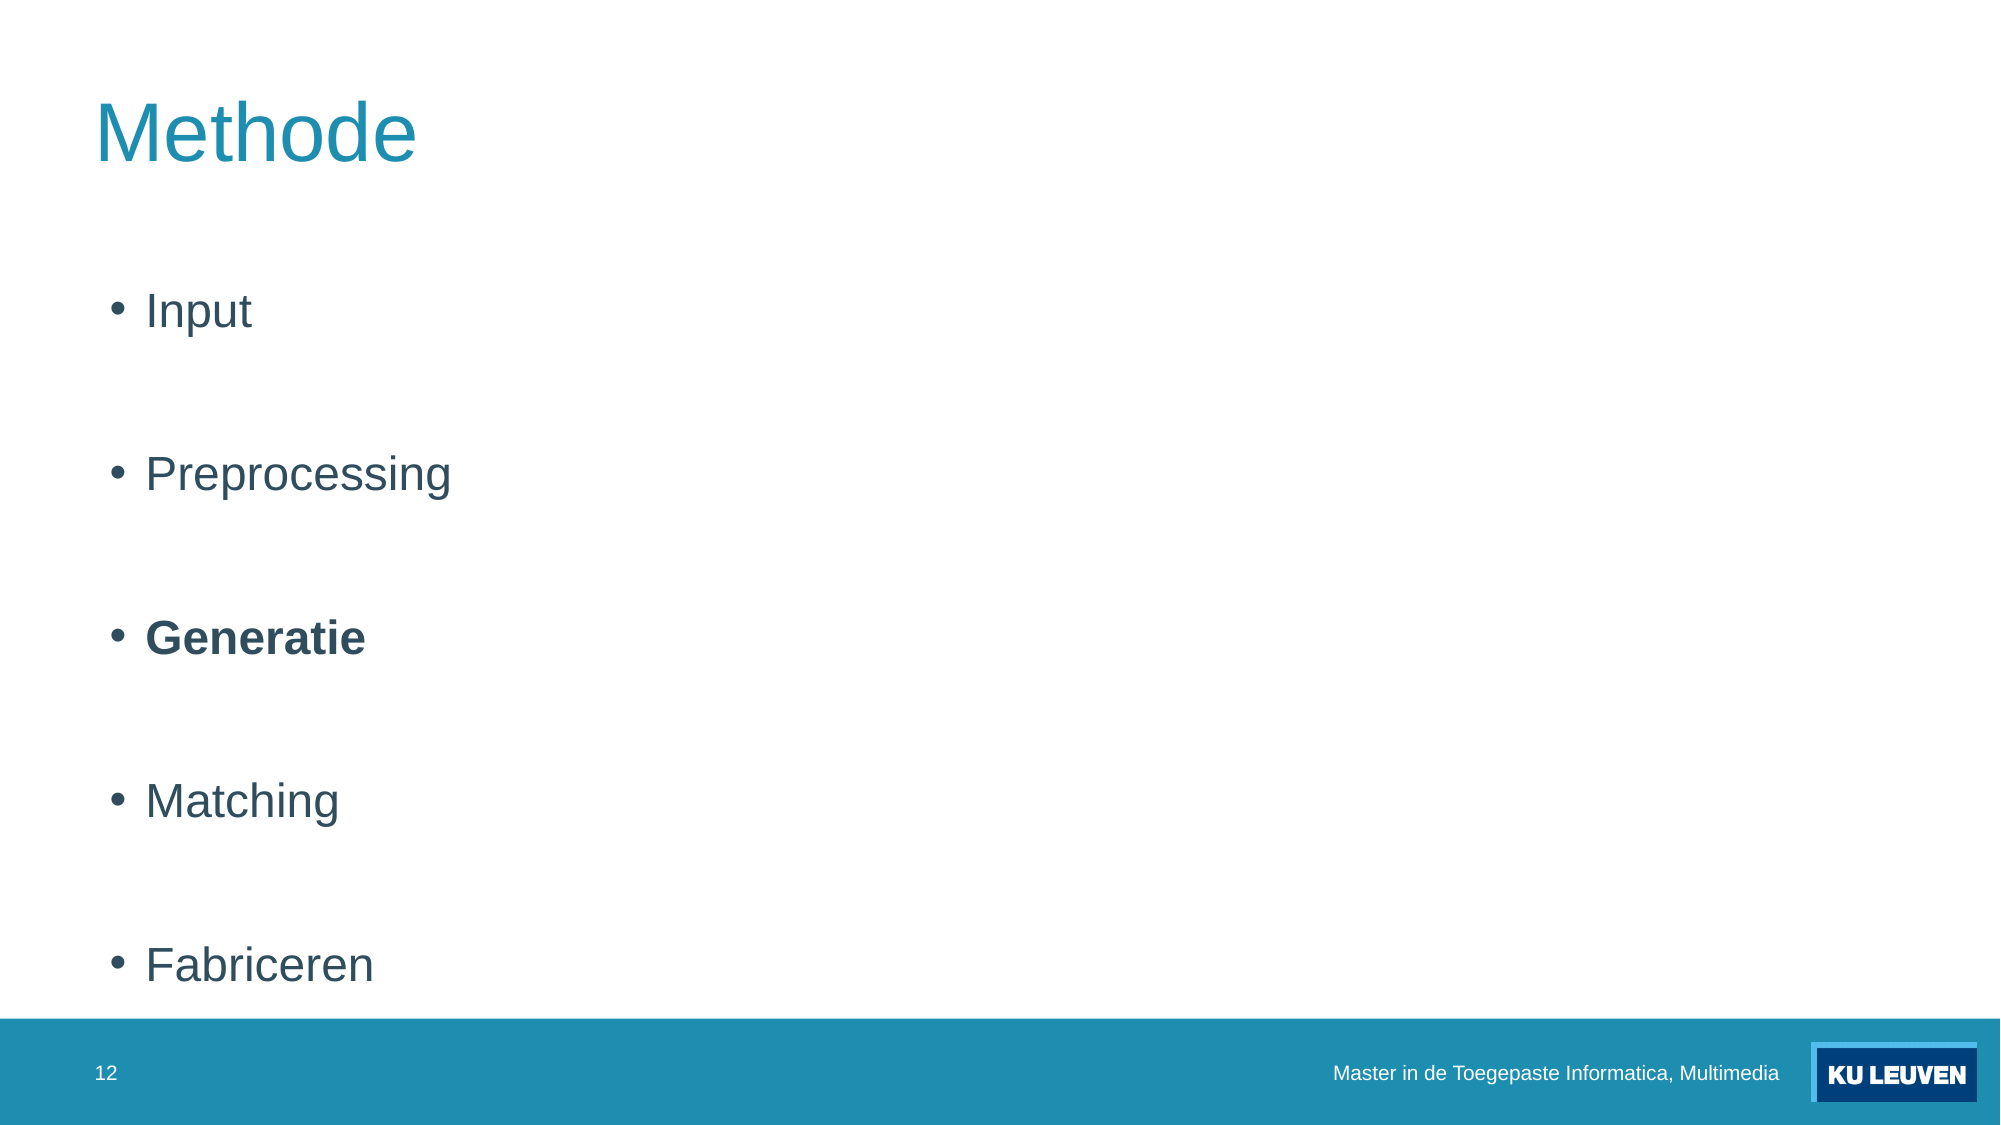

# Methode
Input

Preprocessing

Generatie

Matching

Fabriceren
12
Master in de Toegepaste Informatica, Multimedia